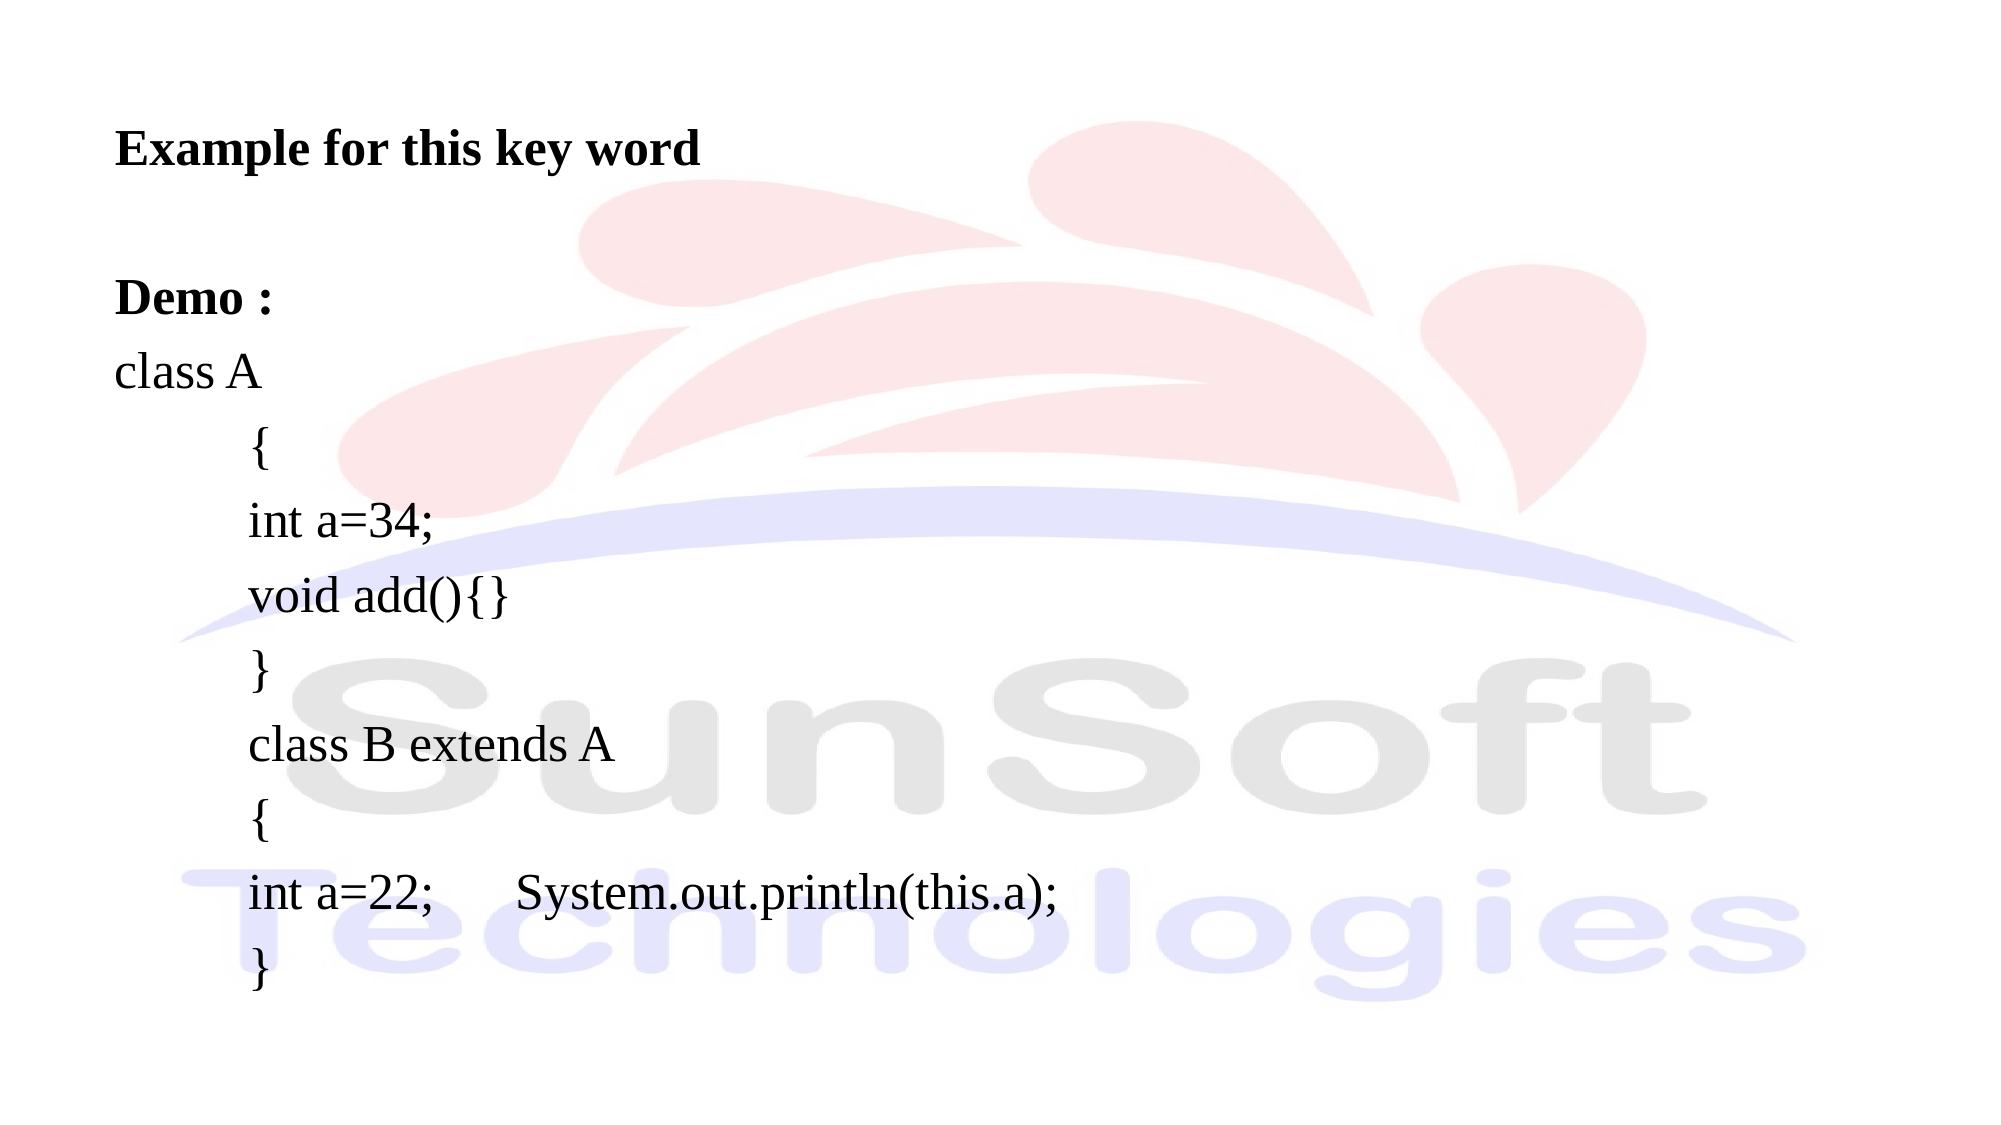

Example for this key word

Demo :
class A
	{
		int a=34;
		void add(){}
	}
	class B extends A
	{
		int a=22;		System.out.println(this.a);
	}